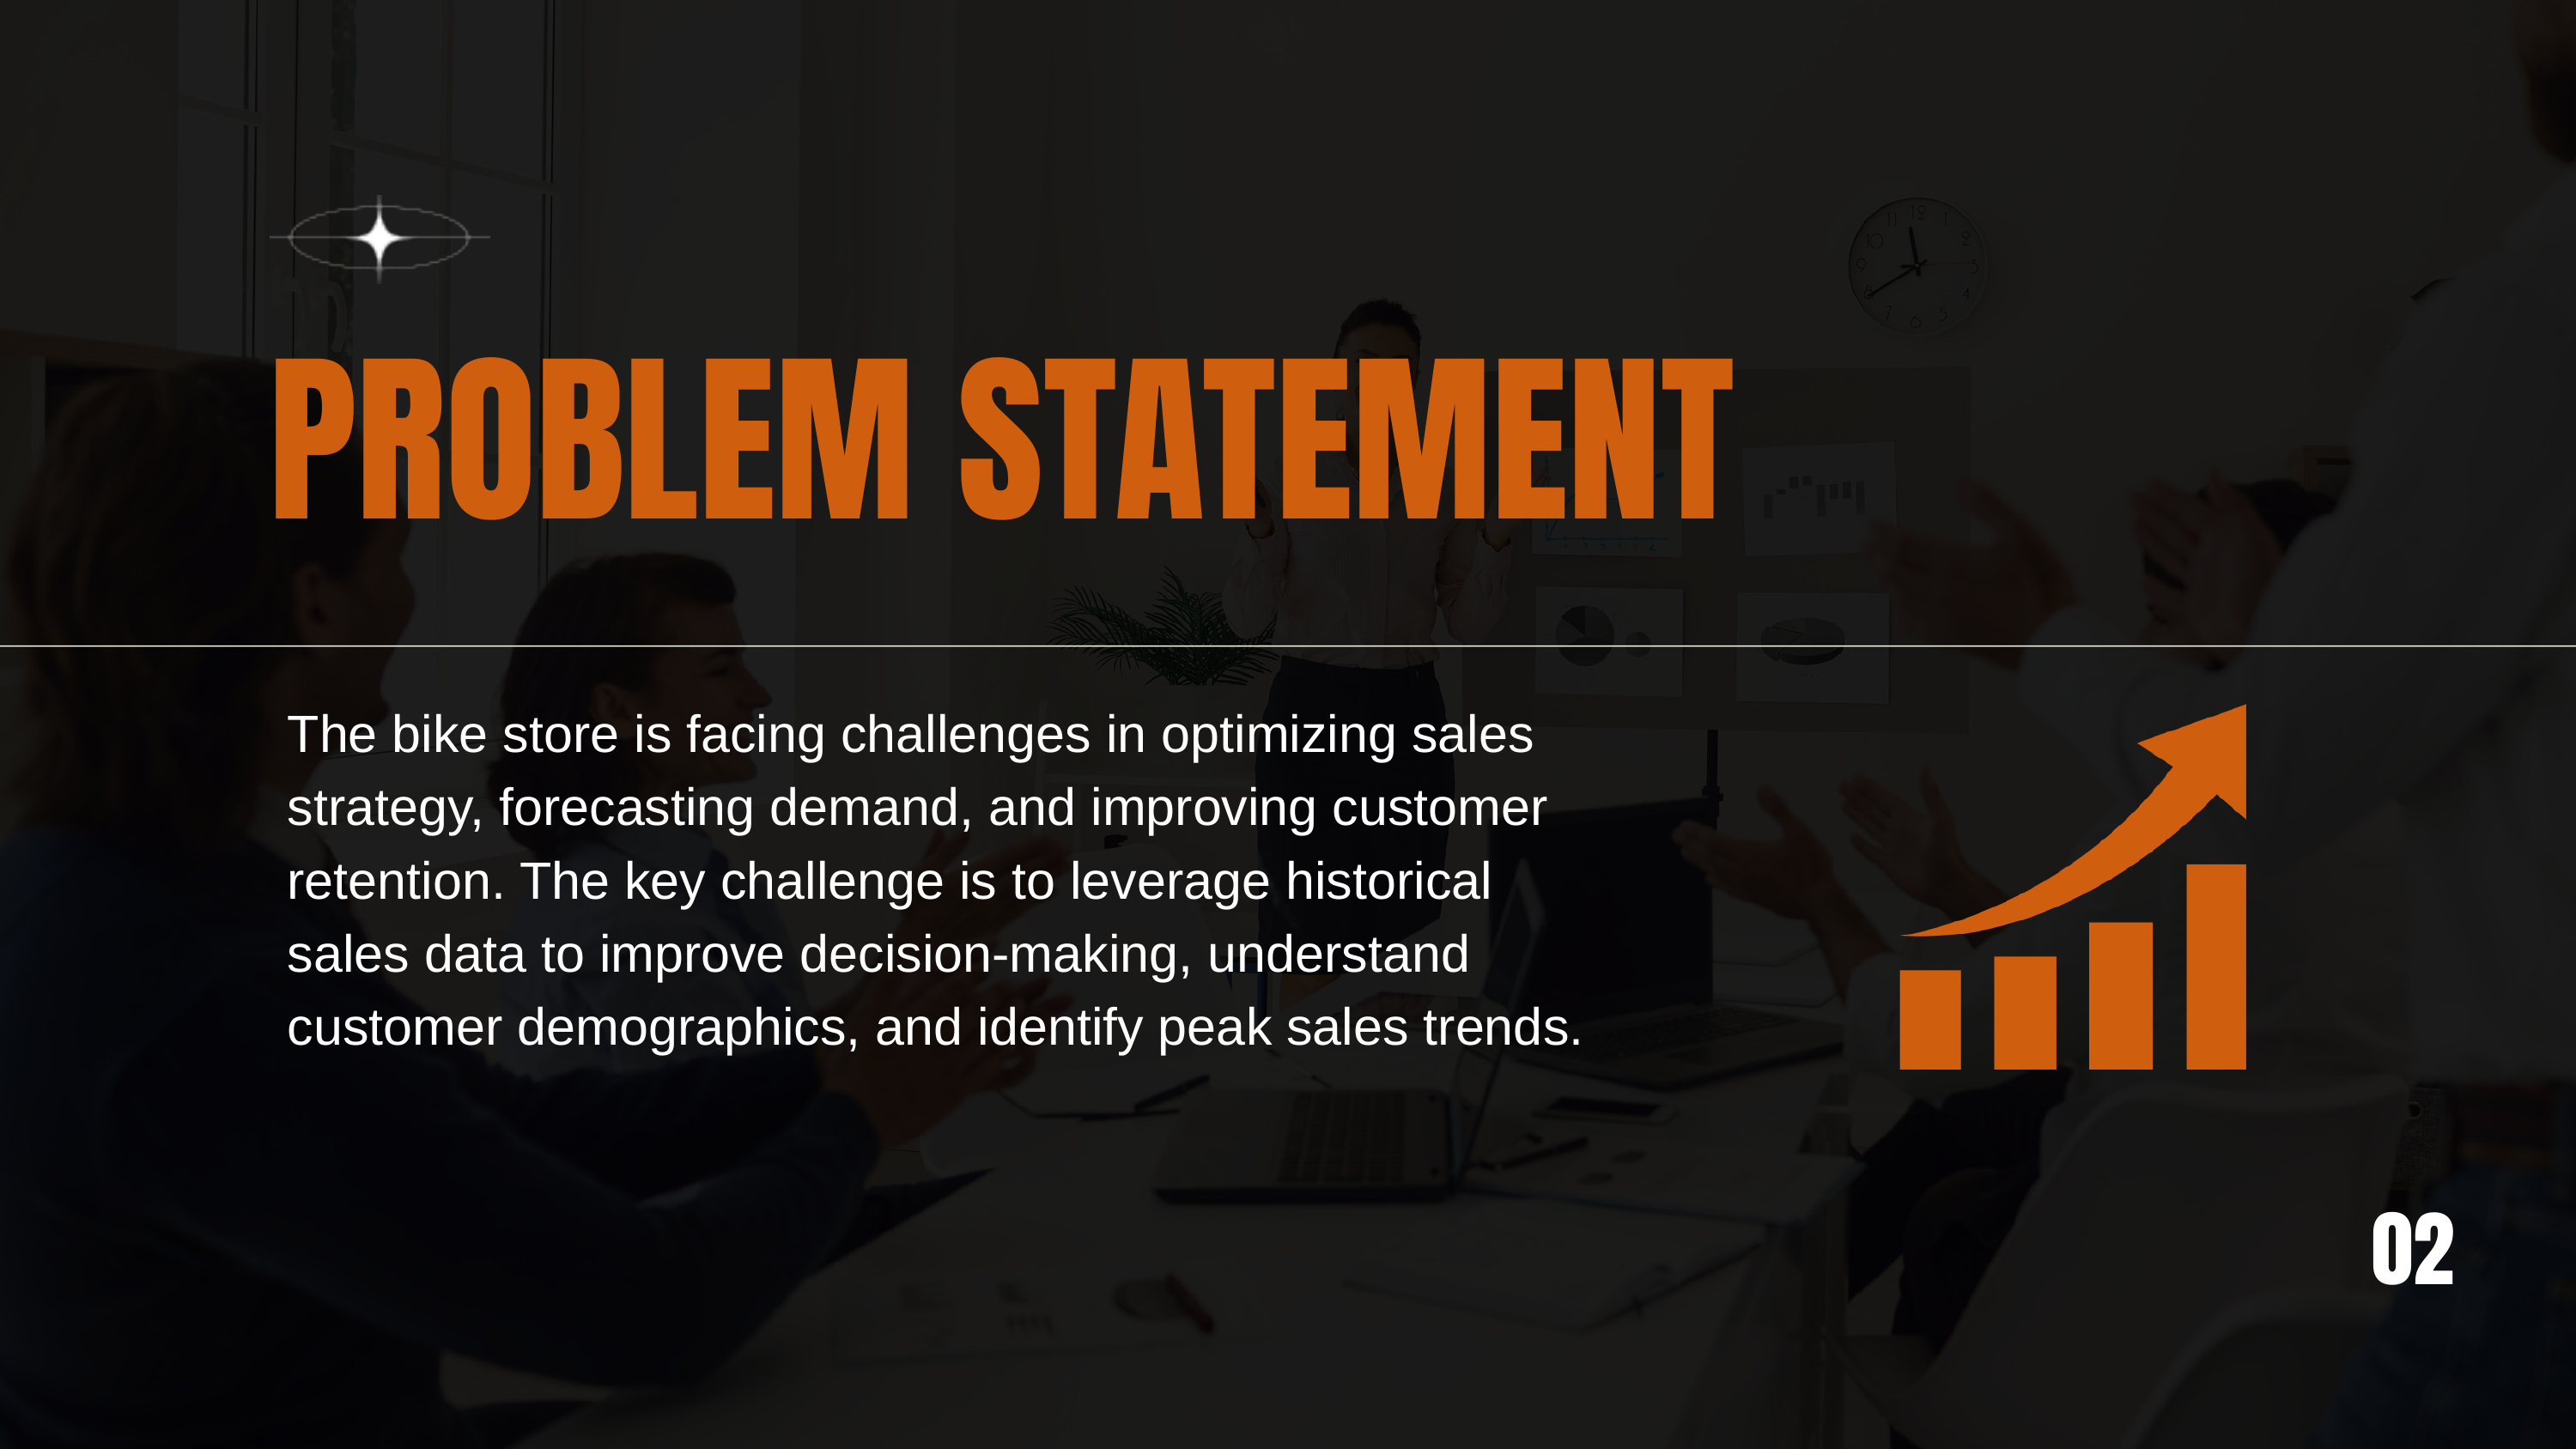

PROBLEM STATEMENT

The bike store is facing challenges in optimizing sales strategy, forecasting demand, and improving customer retention. The key challenge is to leverage historical sales data to improve decision-making, understand customer demographics, and identify peak sales trends.

02